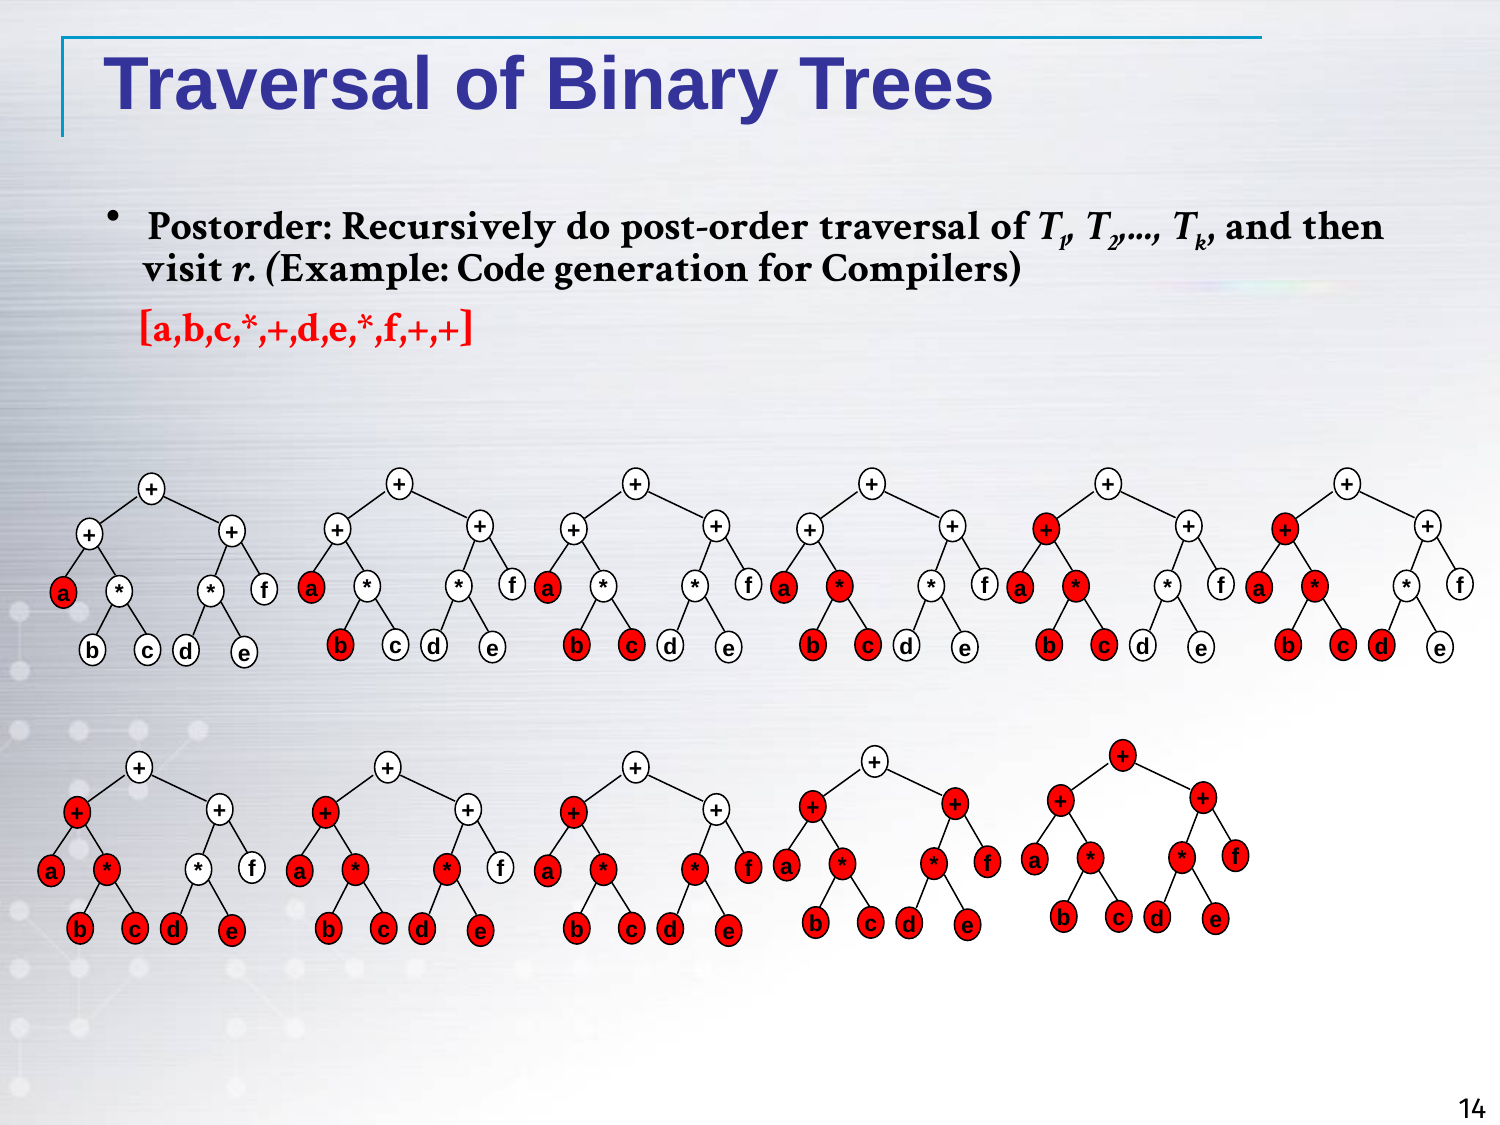

Traversal of Binary Trees
 Postorder: Recursively do post-order traversal of T1, T2,..., Tk, and then visit r. (Example: Code generation for Compilers)
    [a,b,c,*,+,d,e,*,f,+,+]
+

+
+

f
*
*
a

c
b
d
e
+

+
+

f
*
*
a

c
b
d
e
+

+
+

f
*
*
a

c
b
d
e
+

+
+

f
*
*
a

c
b
d
e
+

+
+

f
*
*
a

c
b
d
e
+

+
+

f
*
*
a

c
b
d
e
+

+
+

f
*
*
a

c
b
d
e
+

+
+

f
*
*
a

c
b
d
e
+

+
+

f
*
*
a

c
b
d
e
+

+
+

f
*
*
a

c
b
d
e
+

+
+

f
*
*
a

c
b
d
e
14